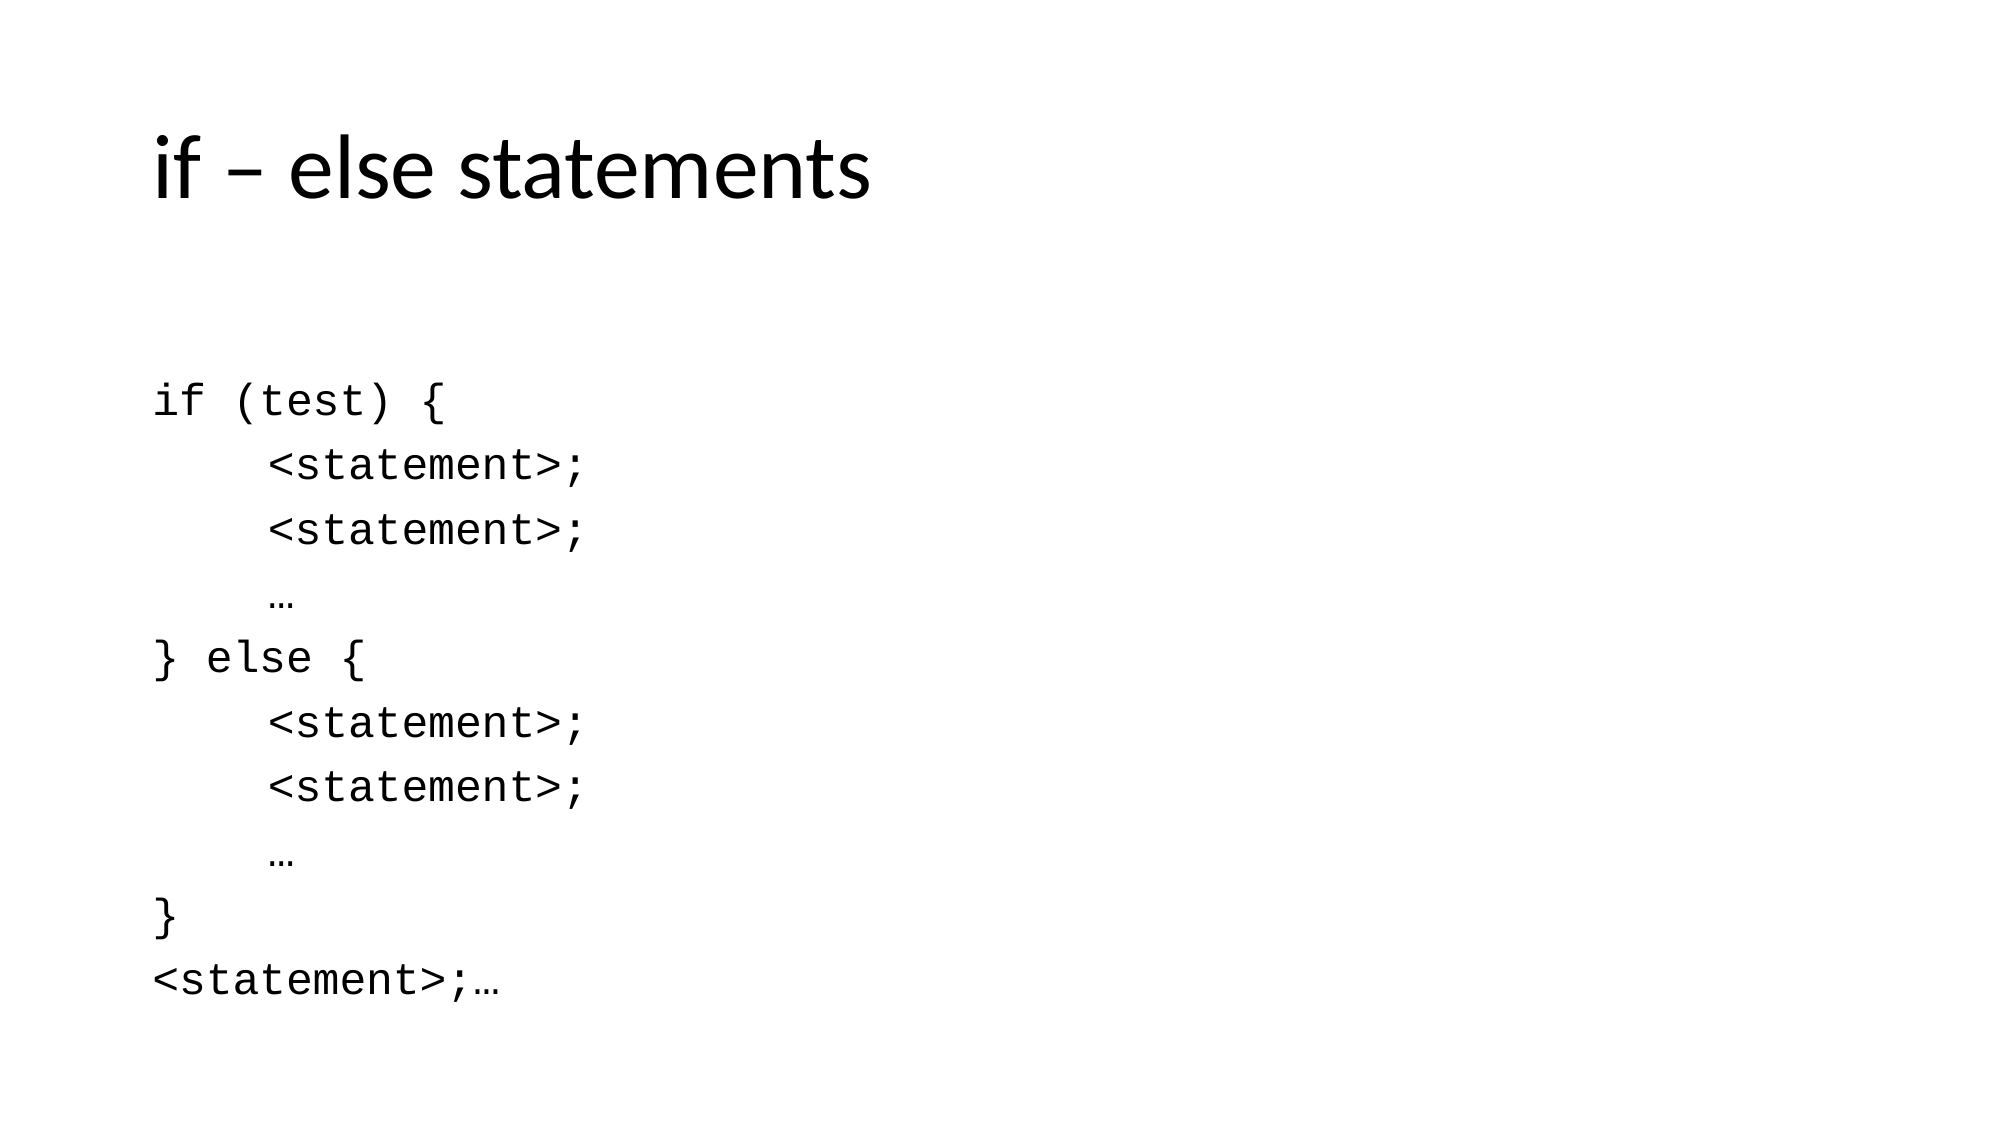

# if – else statements

if (test) {
	<statement>;
	<statement>;
	…
} else {
	<statement>;
	<statement>;
	…
}
<statement>;…